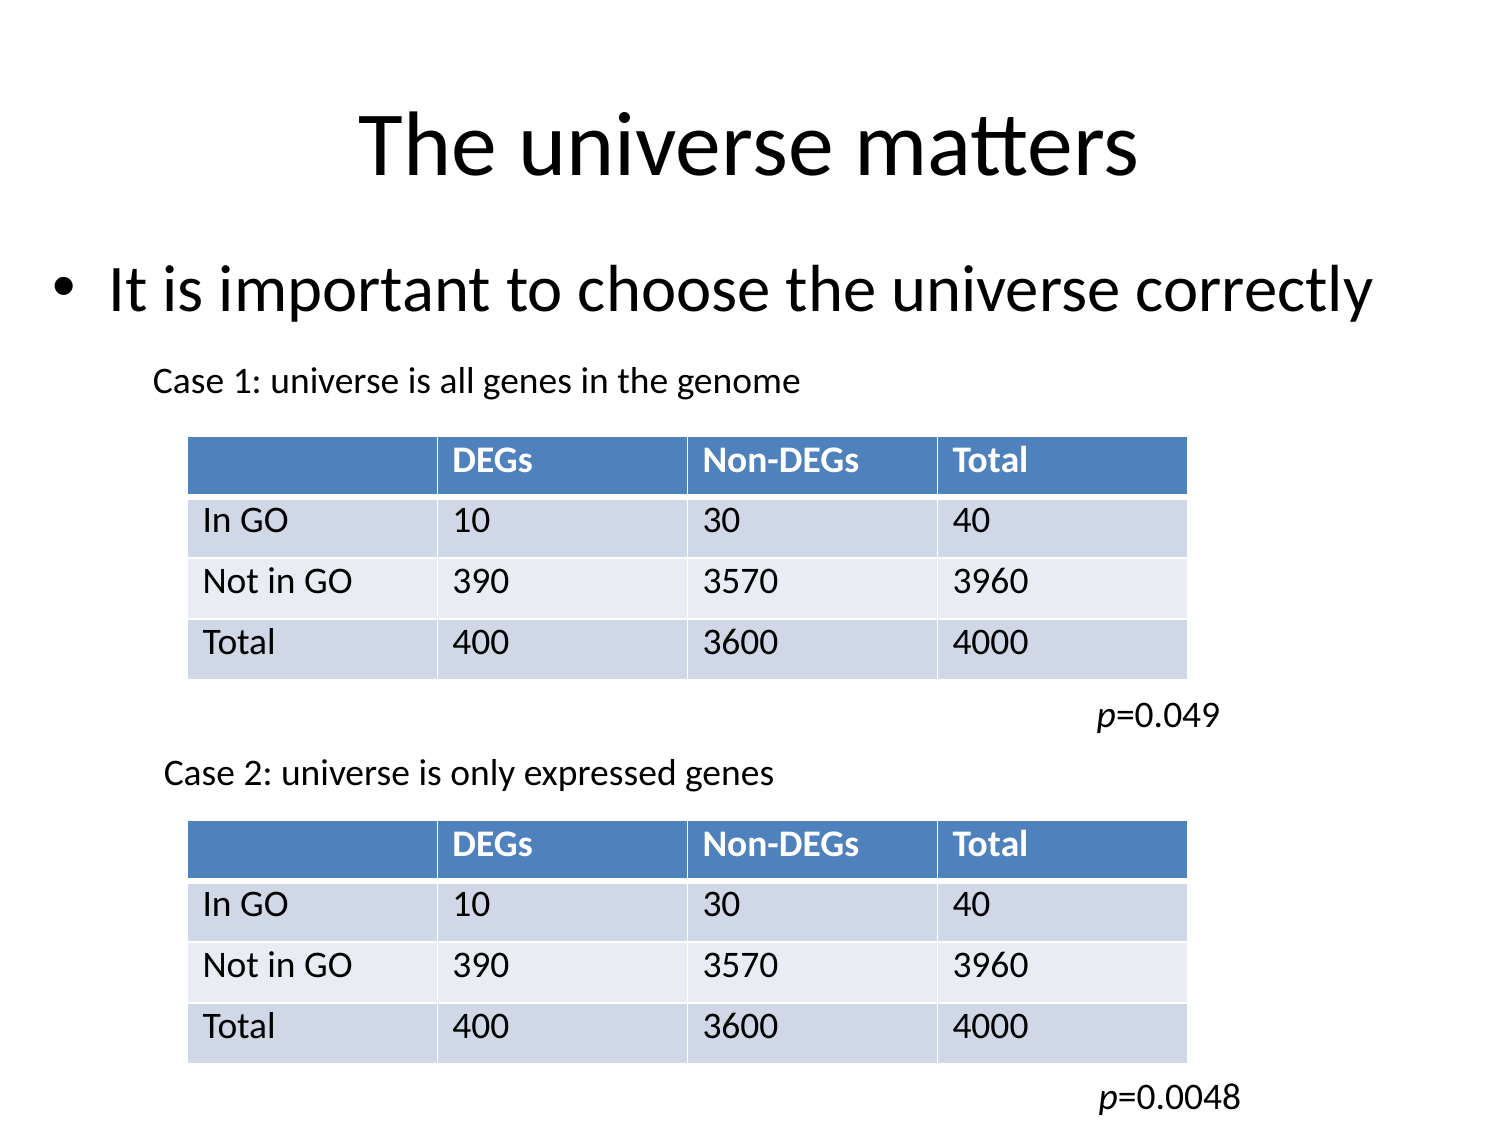

# The universe matters
It is important to choose the universe correctly
Case 1: universe is all genes in the genome
|  | DEGs | Non-DEGs | Total |
| --- | --- | --- | --- |
| In GO | 10 | 30 | 40 |
| Not in GO | 390 | 3570 | 3960 |
| Total | 400 | 3600 | 4000 |
p=0.049
Case 2: universe is only expressed genes
|  | DEGs | Non-DEGs | Total |
| --- | --- | --- | --- |
| In GO | 10 | 30 | 40 |
| Not in GO | 390 | 3570 | 3960 |
| Total | 400 | 3600 | 4000 |
p=0.0048